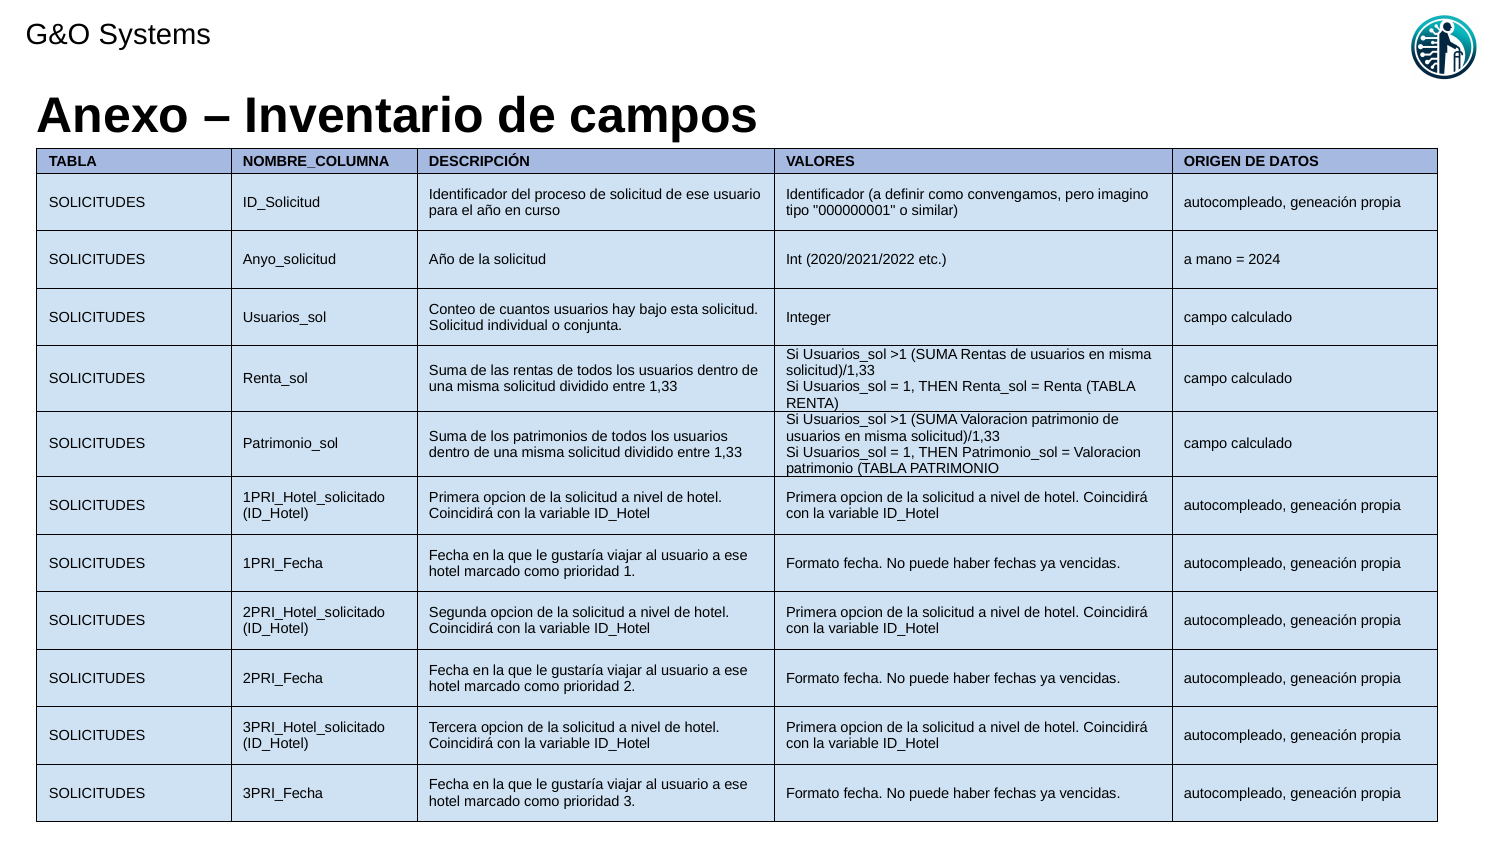

# Anexo – Inventario de campos
| TABLA | NOMBRE\_COLUMNA | DESCRIPCIÓN | VALORES | ORIGEN DE DATOS |
| --- | --- | --- | --- | --- |
| SOLICITUDES | ID\_Solicitud | Identificador del proceso de solicitud de ese usuario para el año en curso | Identificador (a definir como convengamos, pero imagino tipo "000000001" o similar) | autocompleado, geneación propia |
| SOLICITUDES | Anyo\_solicitud | Año de la solicitud | Int (2020/2021/2022 etc.) | a mano = 2024 |
| SOLICITUDES | Usuarios\_sol | Conteo de cuantos usuarios hay bajo esta solicitud. Solicitud individual o conjunta. | Integer | campo calculado |
| SOLICITUDES | Renta\_sol | Suma de las rentas de todos los usuarios dentro de una misma solicitud dividido entre 1,33 | Si Usuarios\_sol >1 (SUMA Rentas de usuarios en misma solicitud)/1,33 Si Usuarios\_sol = 1, THEN Renta\_sol = Renta (TABLA RENTA) | campo calculado |
| SOLICITUDES | Patrimonio\_sol | Suma de los patrimonios de todos los usuarios dentro de una misma solicitud dividido entre 1,33 | Si Usuarios\_sol >1 (SUMA Valoracion patrimonio de usuarios en misma solicitud)/1,33 Si Usuarios\_sol = 1, THEN Patrimonio\_sol = Valoracion patrimonio (TABLA PATRIMONIO | campo calculado |
| SOLICITUDES | 1PRI\_Hotel\_solicitado (ID\_Hotel) | Primera opcion de la solicitud a nivel de hotel. Coincidirá con la variable ID\_Hotel | Primera opcion de la solicitud a nivel de hotel. Coincidirá con la variable ID\_Hotel | autocompleado, geneación propia |
| SOLICITUDES | 1PRI\_Fecha | Fecha en la que le gustaría viajar al usuario a ese hotel marcado como prioridad 1. | Formato fecha. No puede haber fechas ya vencidas. | autocompleado, geneación propia |
| SOLICITUDES | 2PRI\_Hotel\_solicitado (ID\_Hotel) | Segunda opcion de la solicitud a nivel de hotel. Coincidirá con la variable ID\_Hotel | Primera opcion de la solicitud a nivel de hotel. Coincidirá con la variable ID\_Hotel | autocompleado, geneación propia |
| SOLICITUDES | 2PRI\_Fecha | Fecha en la que le gustaría viajar al usuario a ese hotel marcado como prioridad 2. | Formato fecha. No puede haber fechas ya vencidas. | autocompleado, geneación propia |
| SOLICITUDES | 3PRI\_Hotel\_solicitado (ID\_Hotel) | Tercera opcion de la solicitud a nivel de hotel. Coincidirá con la variable ID\_Hotel | Primera opcion de la solicitud a nivel de hotel. Coincidirá con la variable ID\_Hotel | autocompleado, geneación propia |
| SOLICITUDES | 3PRI\_Fecha | Fecha en la que le gustaría viajar al usuario a ese hotel marcado como prioridad 3. | Formato fecha. No puede haber fechas ya vencidas. | autocompleado, geneación propia |